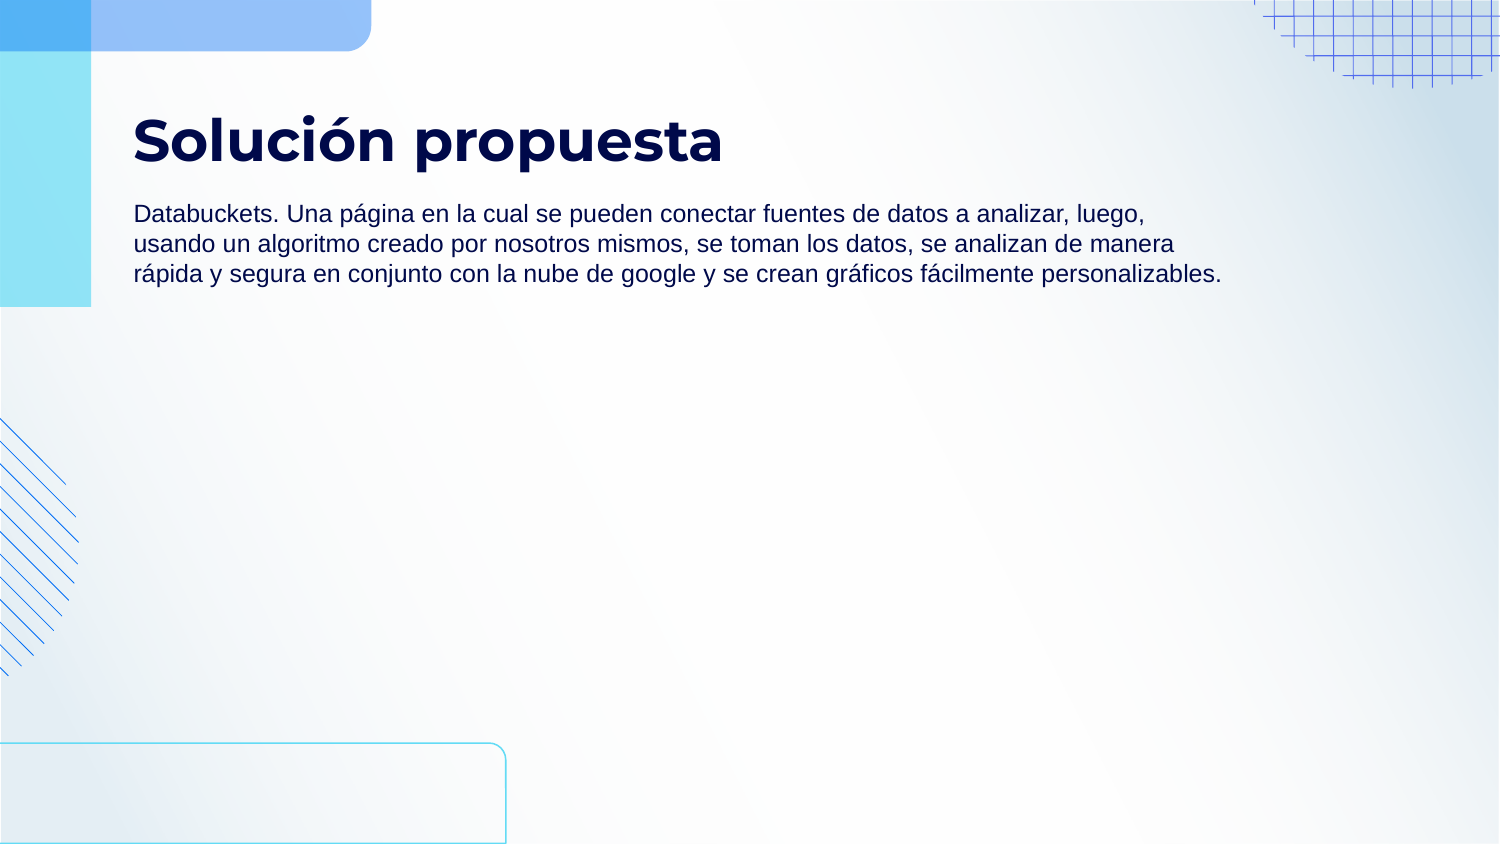

# Solución propuesta
Databuckets. Una página en la cual se pueden conectar fuentes de datos a analizar, luego, usando un algoritmo creado por nosotros mismos, se toman los datos, se analizan de manera rápida y segura en conjunto con la nube de google y se crean gráficos fácilmente personalizables.